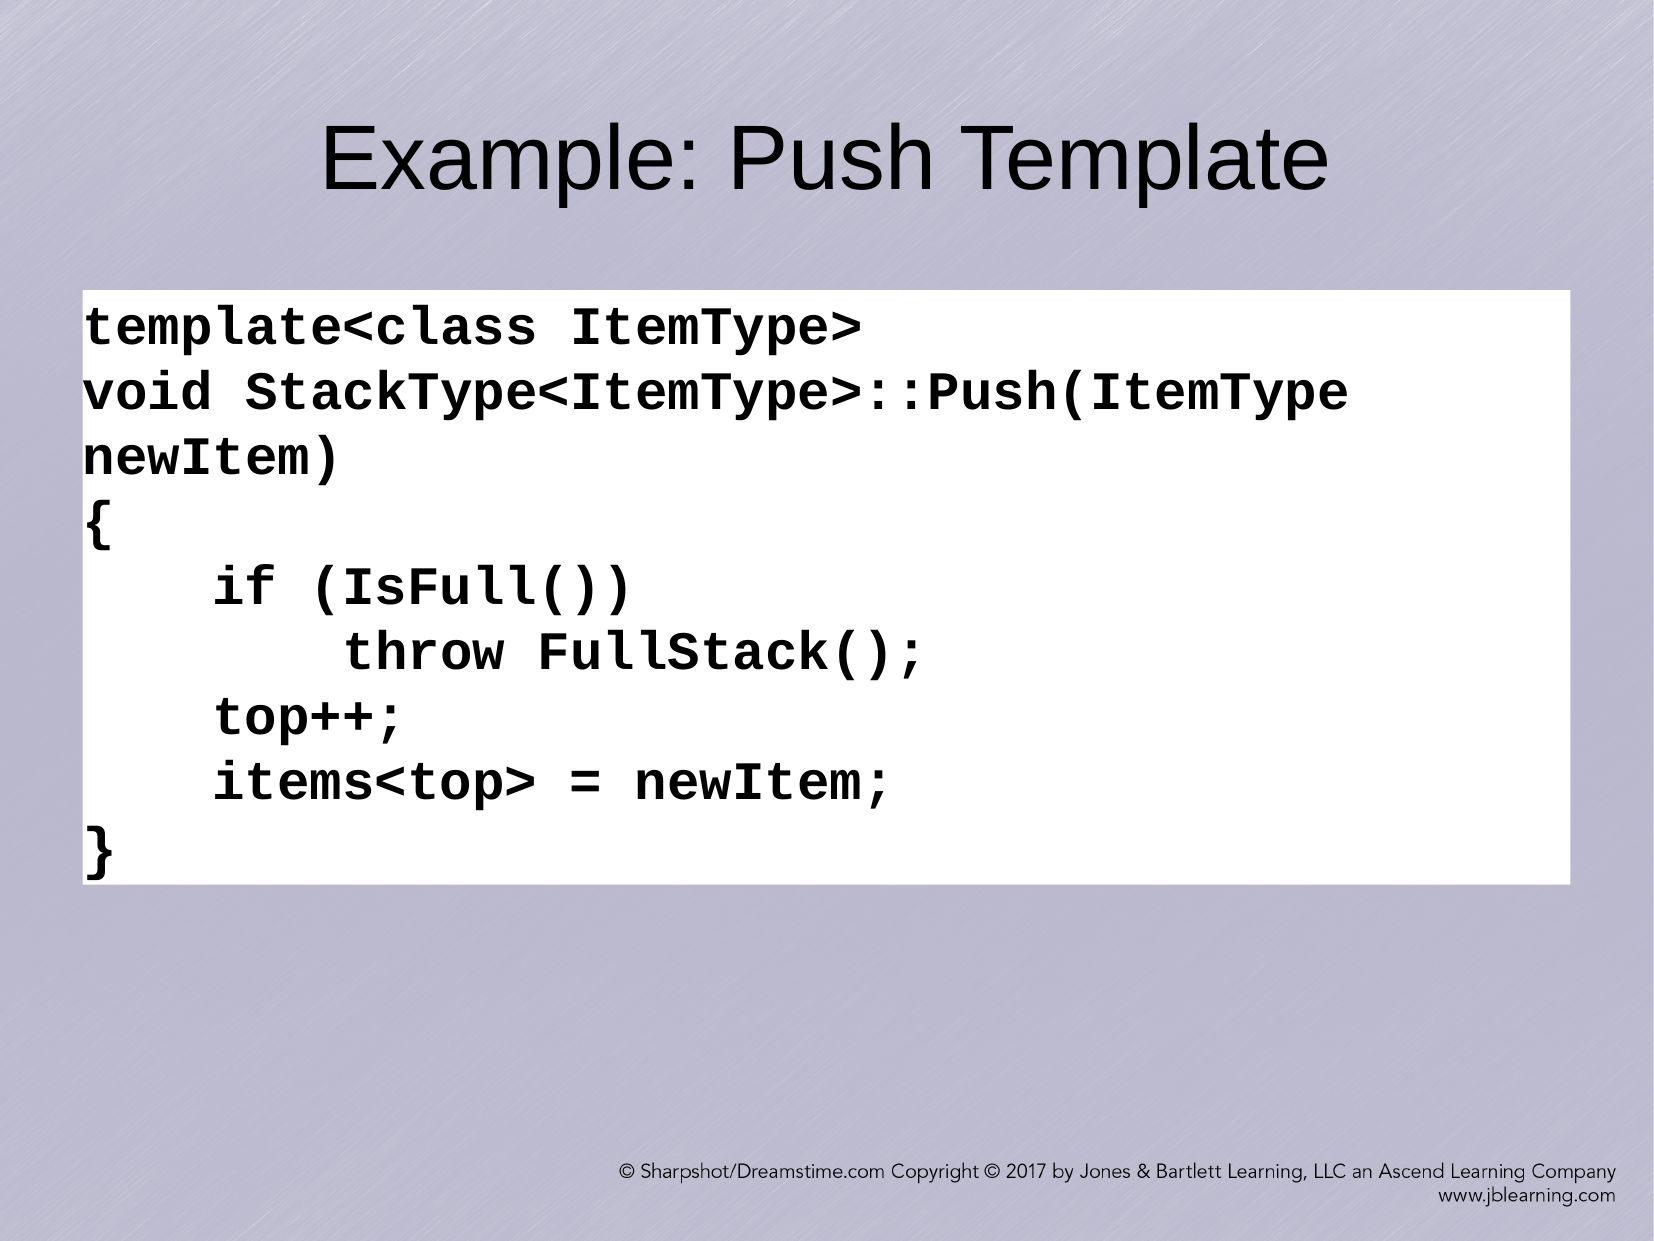

Example: Push Template
template<class ItemType>
void StackType<ItemType>::Push(ItemType newItem)
{
    if (IsFull())
        throw FullStack();
    top++;
    items<top> = newItem;
}